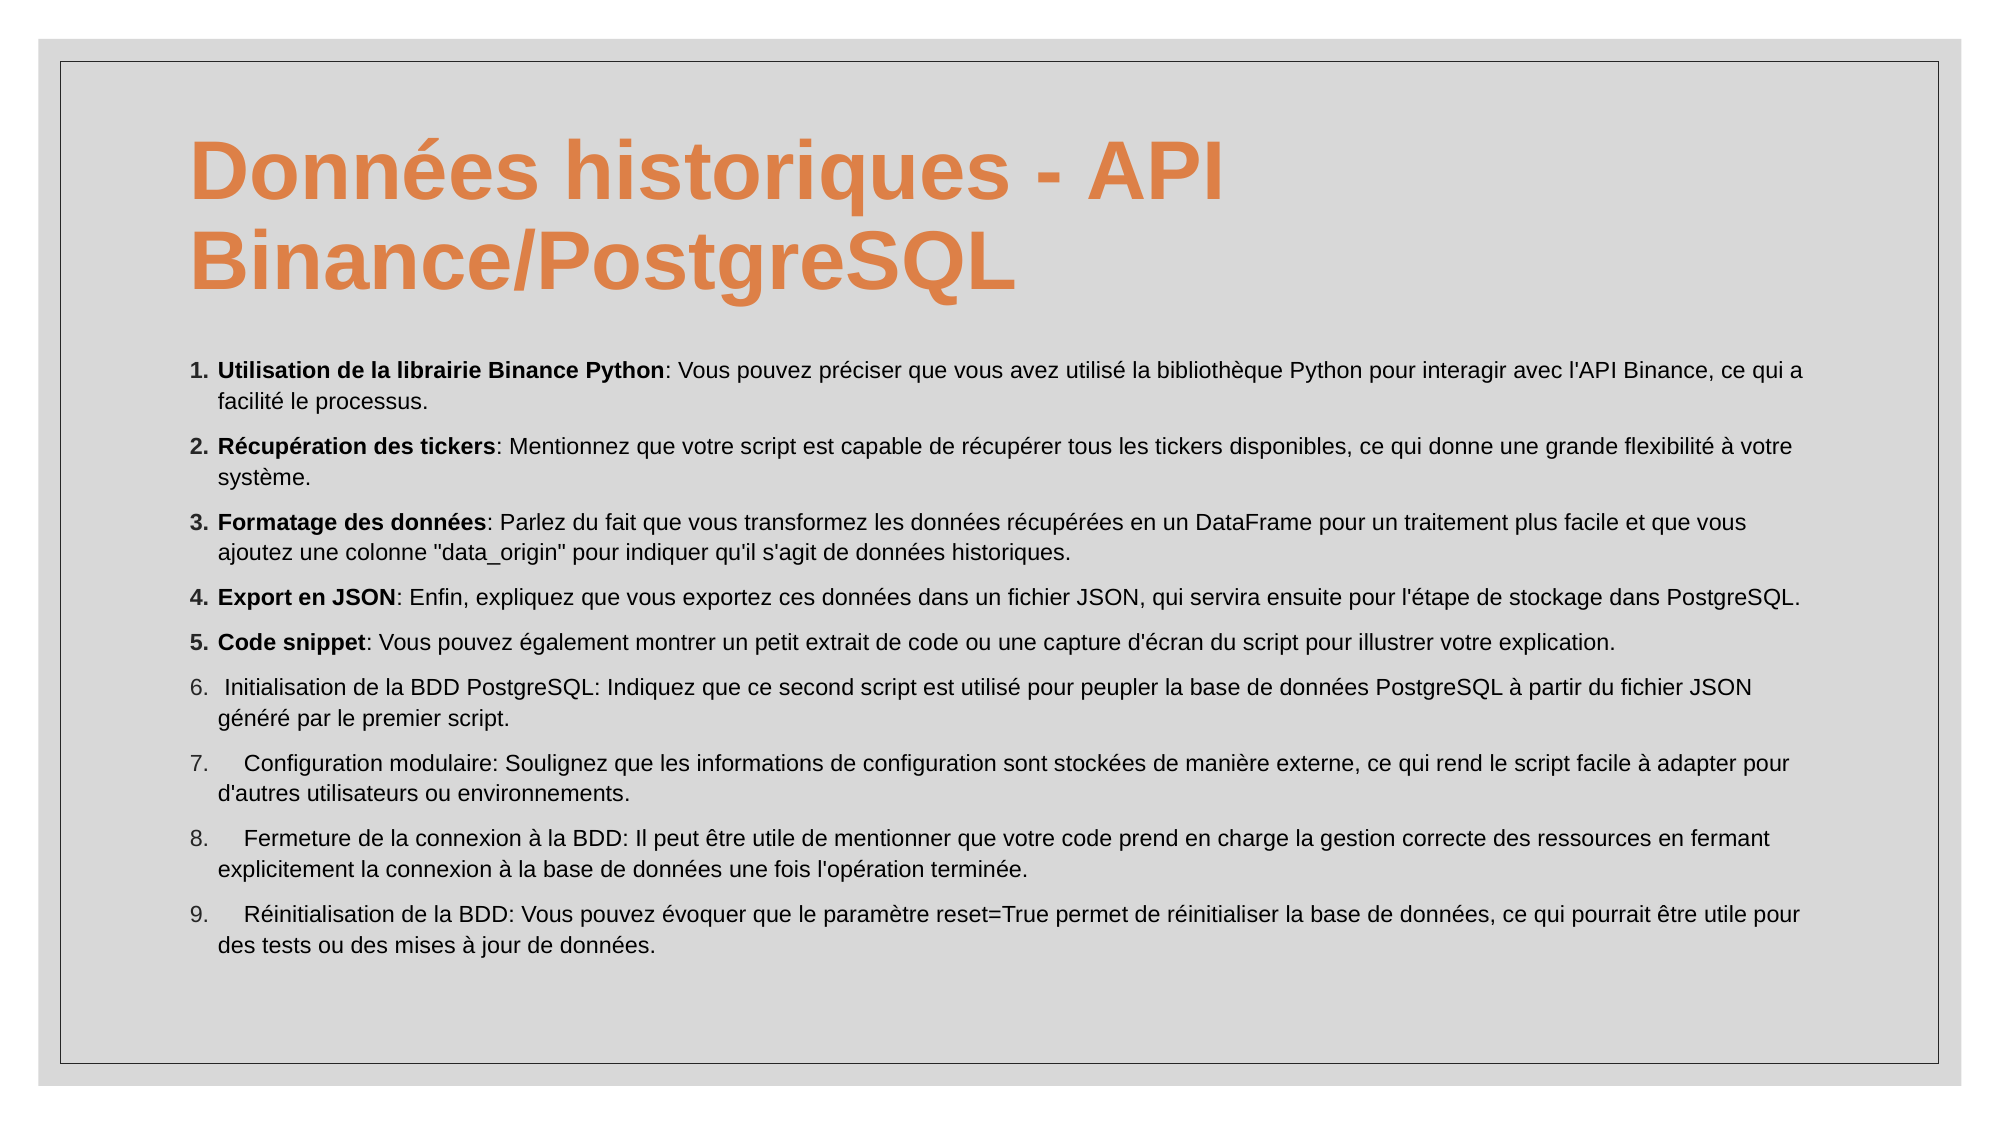

# Données historiques - API Binance/PostgreSQL
Utilisation de la librairie Binance Python: Vous pouvez préciser que vous avez utilisé la bibliothèque Python pour interagir avec l'API Binance, ce qui a facilité le processus.
Récupération des tickers: Mentionnez que votre script est capable de récupérer tous les tickers disponibles, ce qui donne une grande flexibilité à votre système.
Formatage des données: Parlez du fait que vous transformez les données récupérées en un DataFrame pour un traitement plus facile et que vous ajoutez une colonne "data_origin" pour indiquer qu'il s'agit de données historiques.
Export en JSON: Enfin, expliquez que vous exportez ces données dans un fichier JSON, qui servira ensuite pour l'étape de stockage dans PostgreSQL.
Code snippet: Vous pouvez également montrer un petit extrait de code ou une capture d'écran du script pour illustrer votre explication.
 Initialisation de la BDD PostgreSQL: Indiquez que ce second script est utilisé pour peupler la base de données PostgreSQL à partir du fichier JSON généré par le premier script.
    Configuration modulaire: Soulignez que les informations de configuration sont stockées de manière externe, ce qui rend le script facile à adapter pour d'autres utilisateurs ou environnements.
    Fermeture de la connexion à la BDD: Il peut être utile de mentionner que votre code prend en charge la gestion correcte des ressources en fermant explicitement la connexion à la base de données une fois l'opération terminée.
    Réinitialisation de la BDD: Vous pouvez évoquer que le paramètre reset=True permet de réinitialiser la base de données, ce qui pourrait être utile pour des tests ou des mises à jour de données.